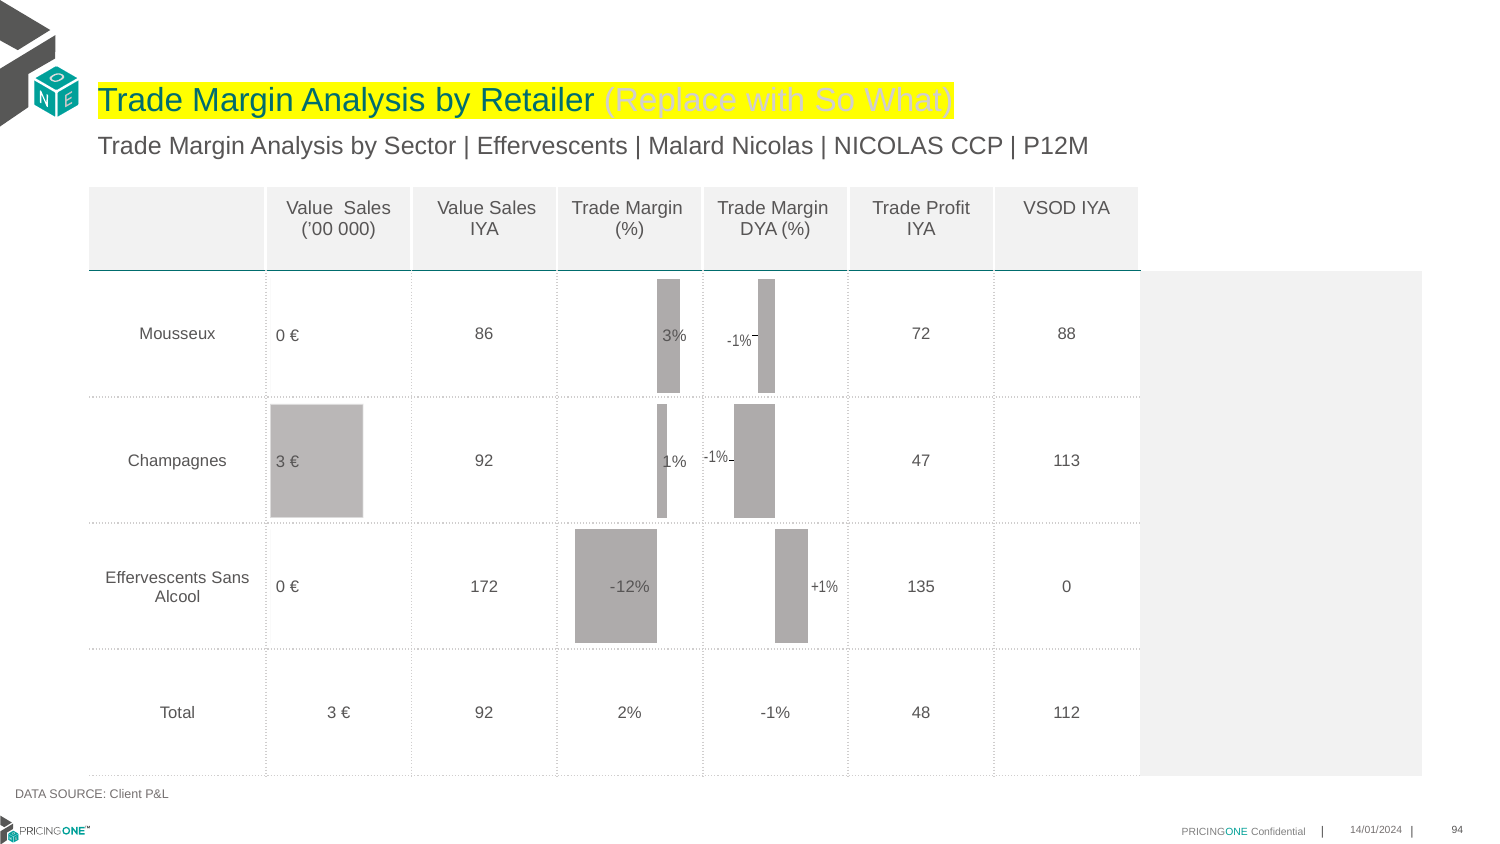

# Trade Margin Analysis by Retailer (Replace with So What)
Trade Margin Analysis by Sector | Effervescents | Malard Nicolas | NICOLAS CCP | P12M
|  | Value Sales (’00 000) | Value Sales IYA | Trade Margin (%) | Trade Margin DYA (%) | Trade Profit IYA | VSOD IYA |  |
| --- | --- | --- | --- | --- | --- | --- | --- |
| Mousseux |  | 86 |  |  | 72 | 88 |  |
| Champagnes |  | 92 |  |  | 47 | 113 |  |
| Effervescents Sans Alcool |  | 172 |  |  | 135 | 0 |  |
| Total | 3 € | 92 | 2% | -1% | 48 | 112 |  |

### Chart

| Category | Trade Margin DYA |
|---|---|
| Mousseux | -0.005919064862471554 |
| Champagnes | -0.014065043963452152 |
| Effervescents Sans Alcool | 0.011108215789135345 |
|  | None |

### Chart

| Category | Trade Margin % |
|---|---|
| Mousseux | 0.0343 |
| Champagnes | 0.0149 |
| Effervescents Sans Alcool | -0.1211 |
|  | None |

### Chart

| Category | Value Sales |
|---|---|
| Mousseux | 0.0 |
| Champagnes | 3.0 |
| Effervescents Sans Alcool | 0.0 |
|  | None |
DATA SOURCE: Client P&L

14/01/2024
94